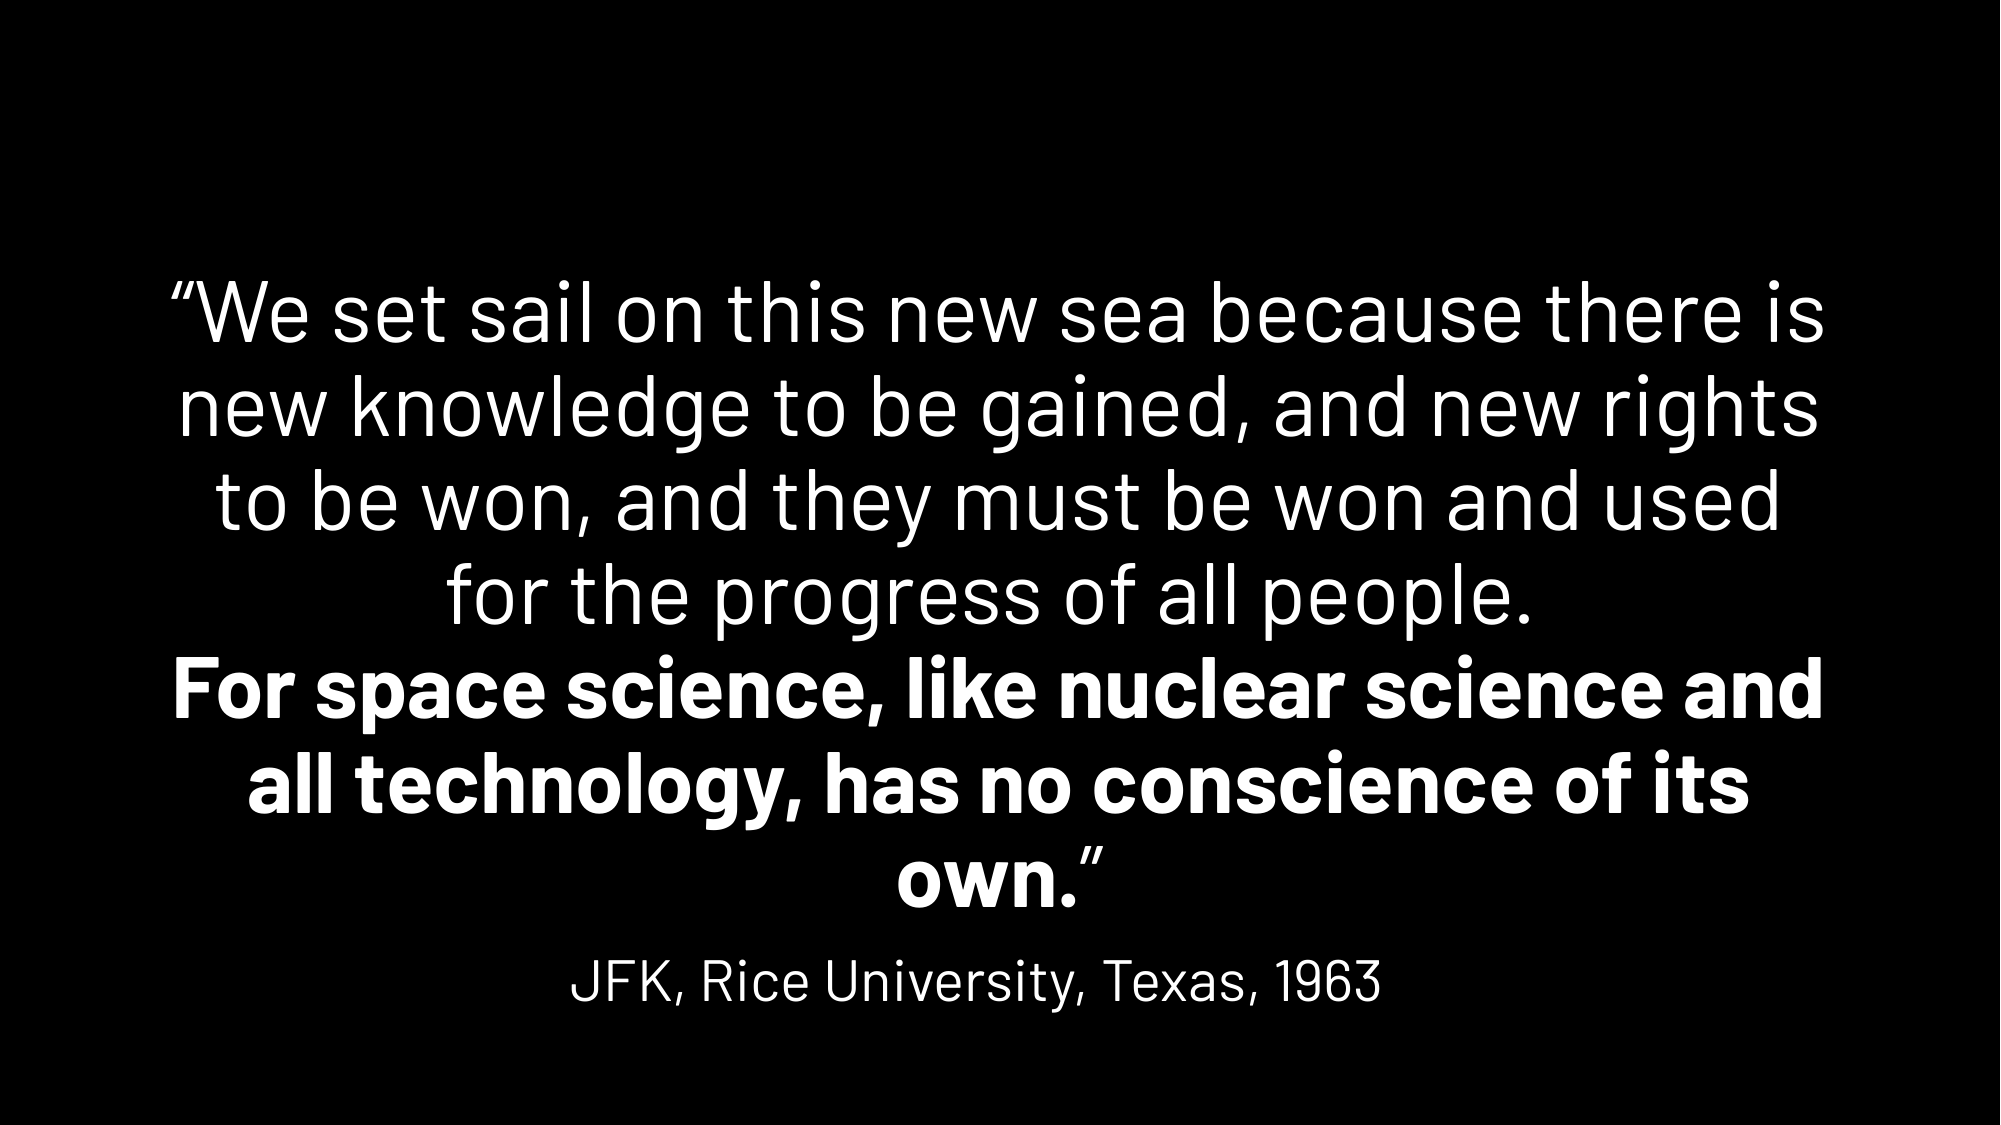

“We set sail on this new sea because there is new knowledge to be gained, and new rights to be won, and they must be won and used for the progress of all people.
For space science, like nuclear science and all technology, has no conscience of its own.”
JFK, Rice University, Texas, 1963